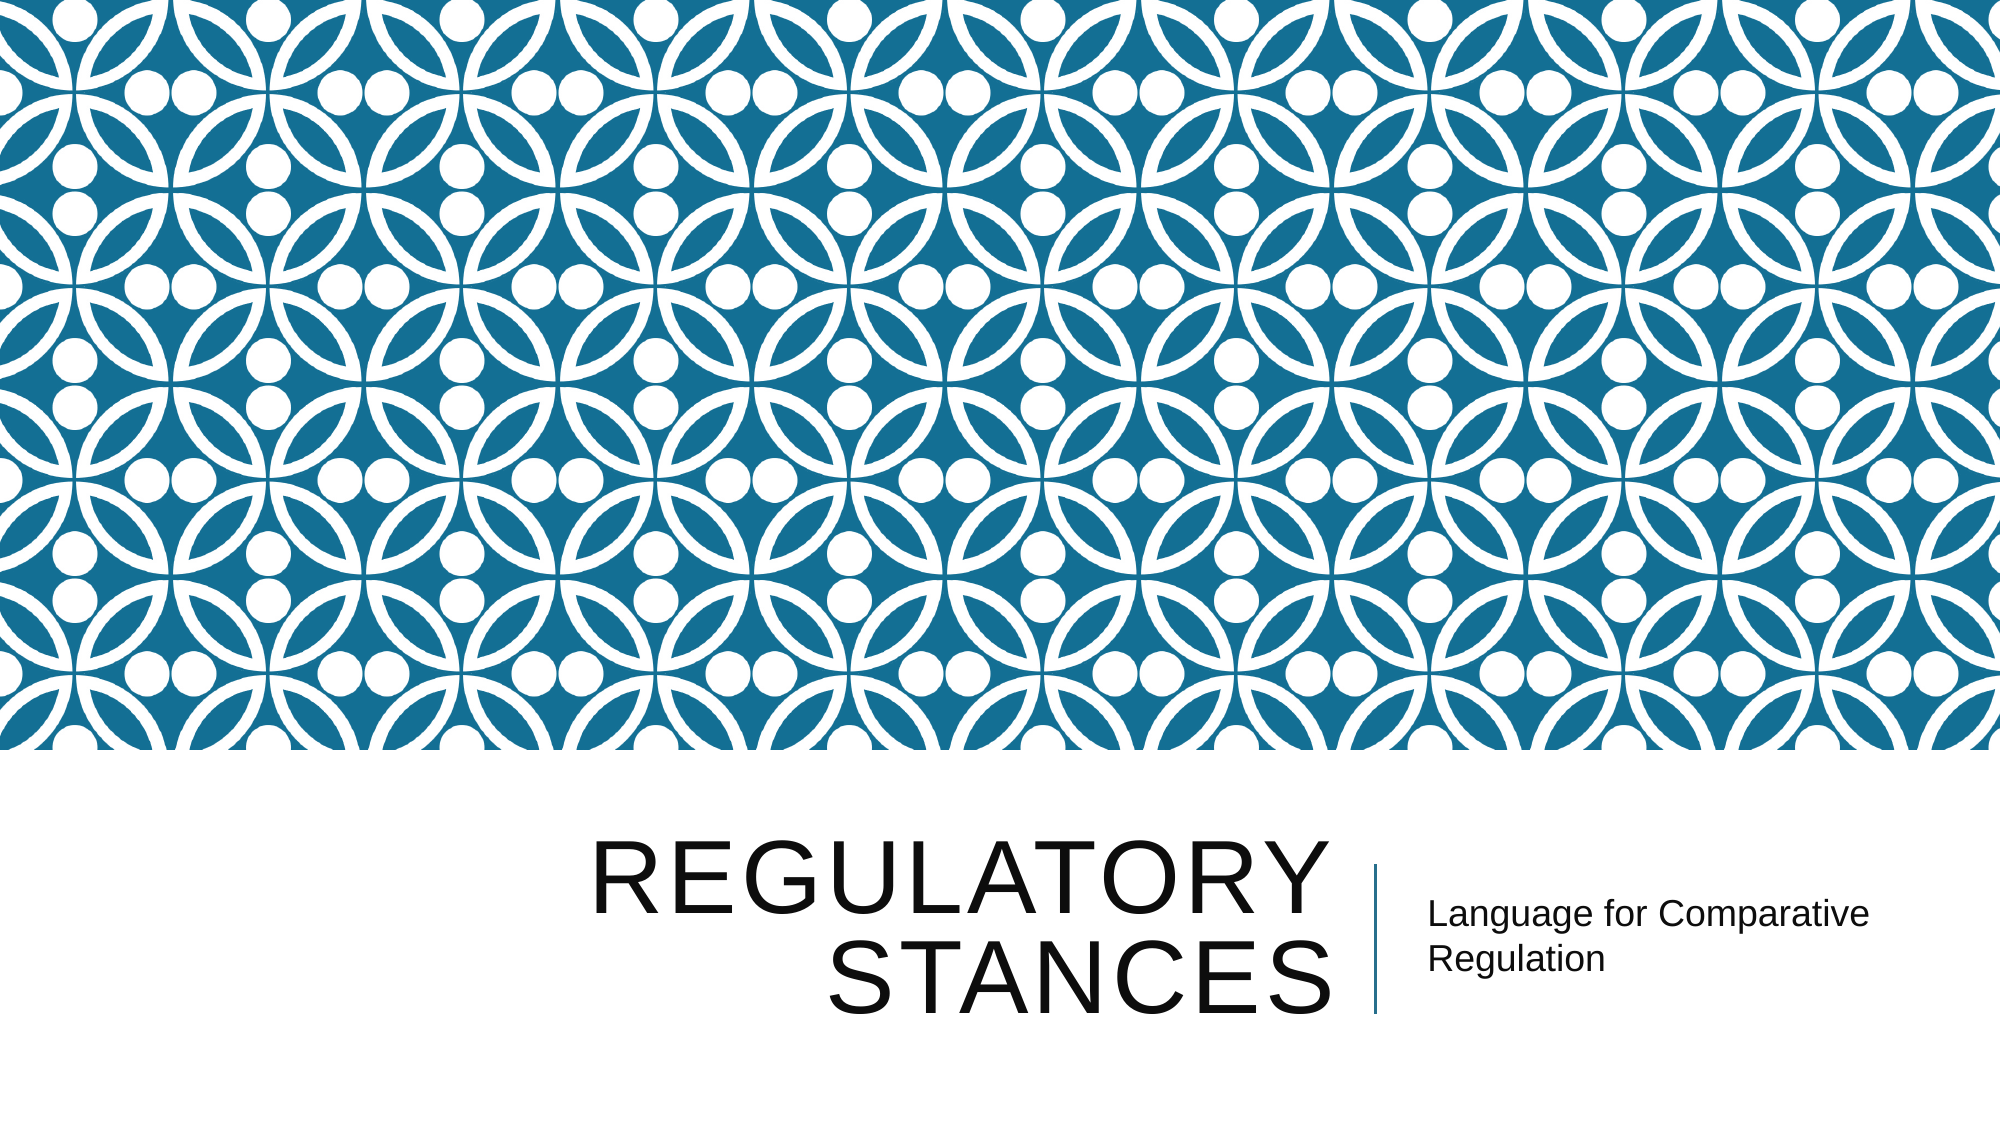

# Regulatory Stances
Language for Comparative Regulation